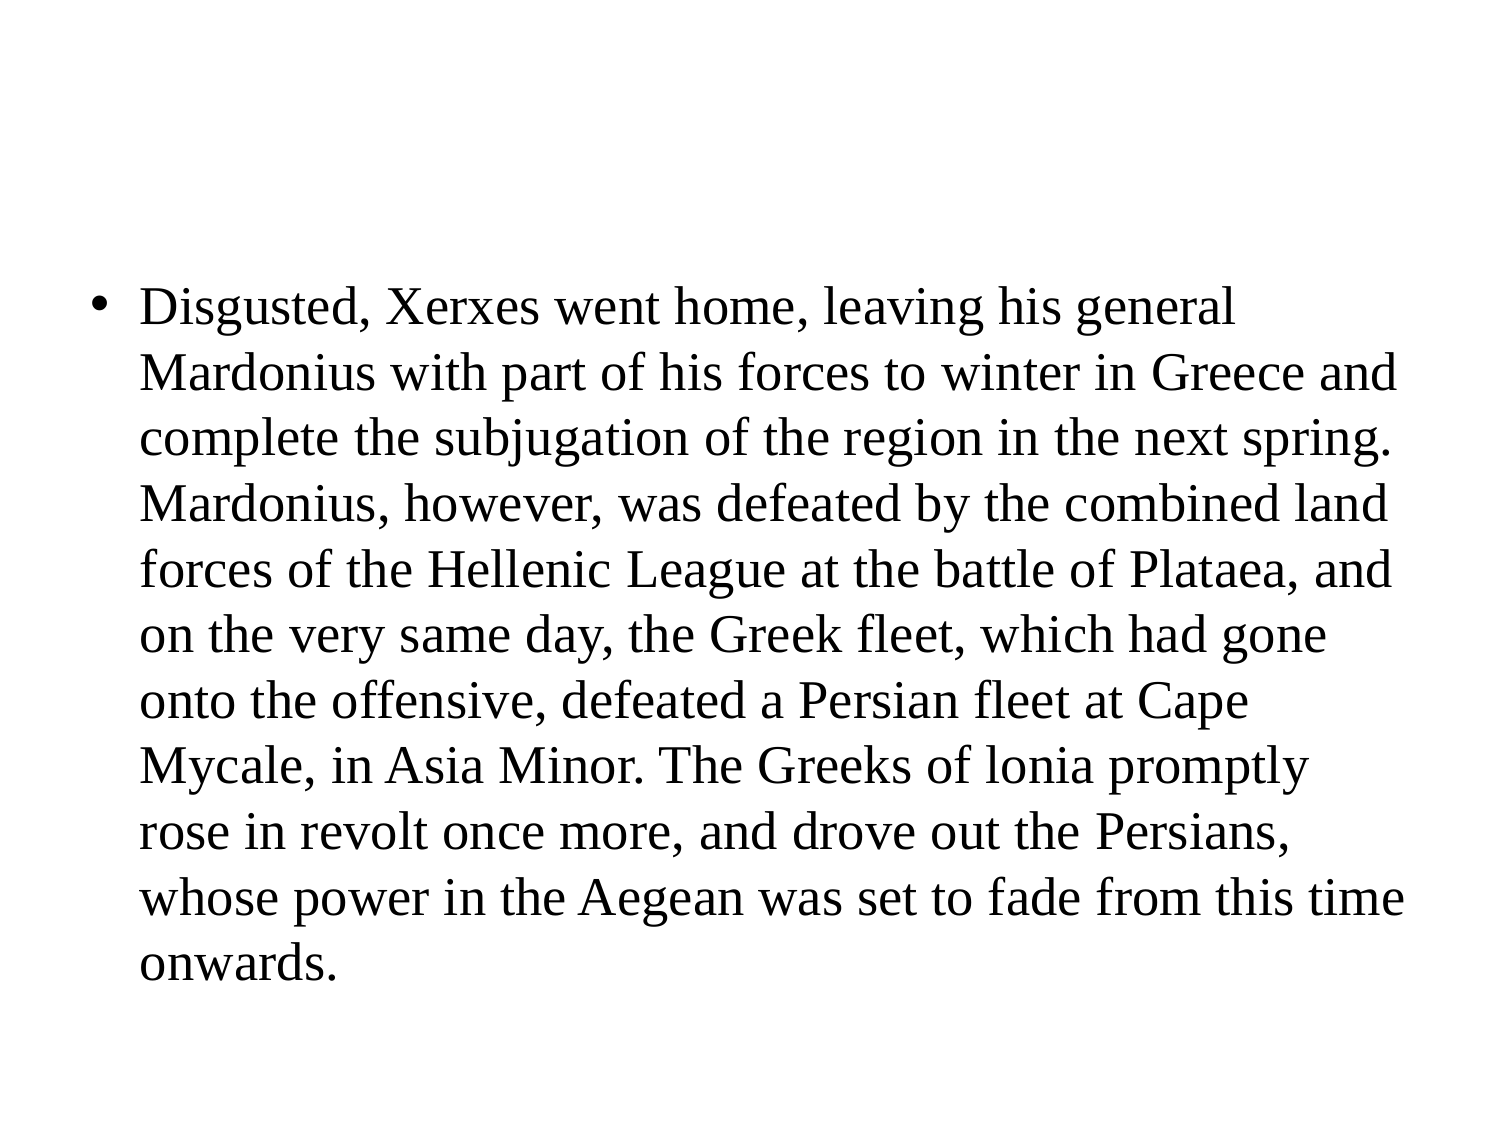

#
Disgusted, Xerxes went home, leaving his general Mardonius with part of his forces to winter in Greece and complete the subjugation of the region in the next spring. Mardonius, however, was defeated by the combined land forces of the Hellenic League at the battle of Plataea, and on the very same day, the Greek fleet, which had gone onto the offensive, defeated a Persian fleet at Cape Mycale, in Asia Minor. The Greeks of lonia promptly rose in revolt once more, and drove out the Persians, whose power in the Aegean was set to fade from this time onwards.